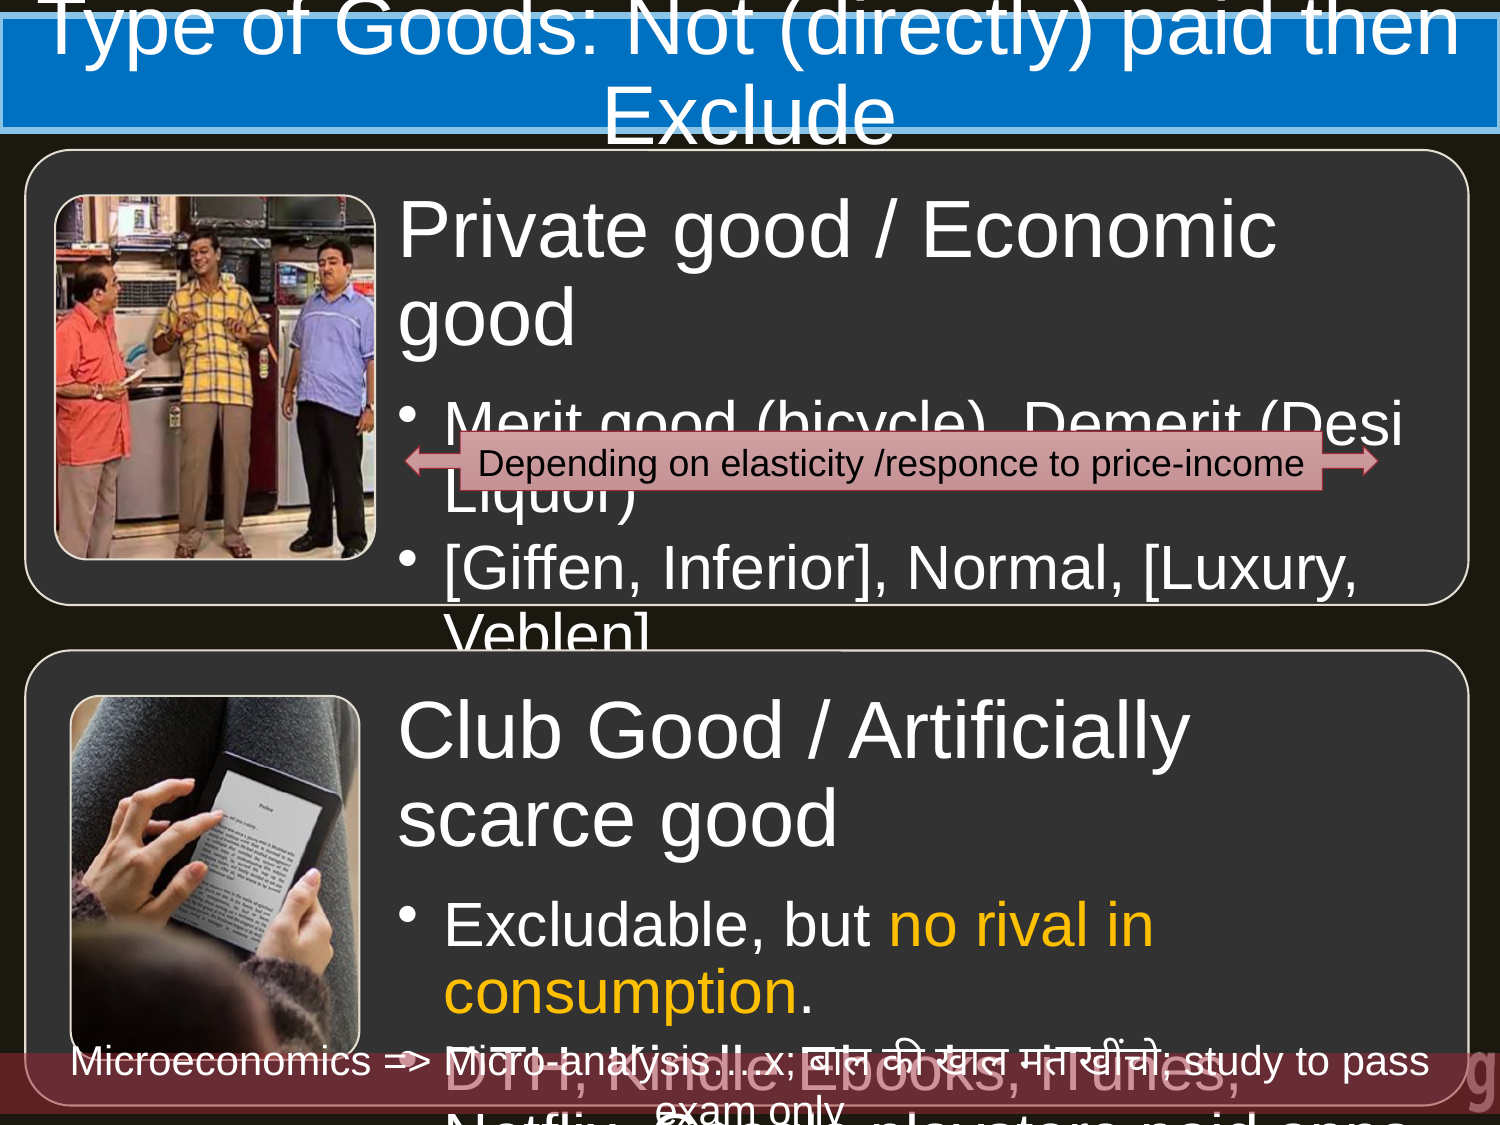

# Type of Goods: Not (directly) paid then Exclude
Private good / Economic good
Merit good (bicycle), Demerit (Desi Liquor)
[Giffen, Inferior], Normal, [Luxury, Veblen]
Rivalry in consumption ...yes
Club Good / Artificially scarce good
Excludable, but no rival in consumption.
DTH, Kindle Ebooks, iTunes, Netflix, Google playstore paid apps
Depending on elasticity /responce to price-income
Microeconomics => Micro-analysis….x; बाल की खाल मत खींचो; study to pass exam only